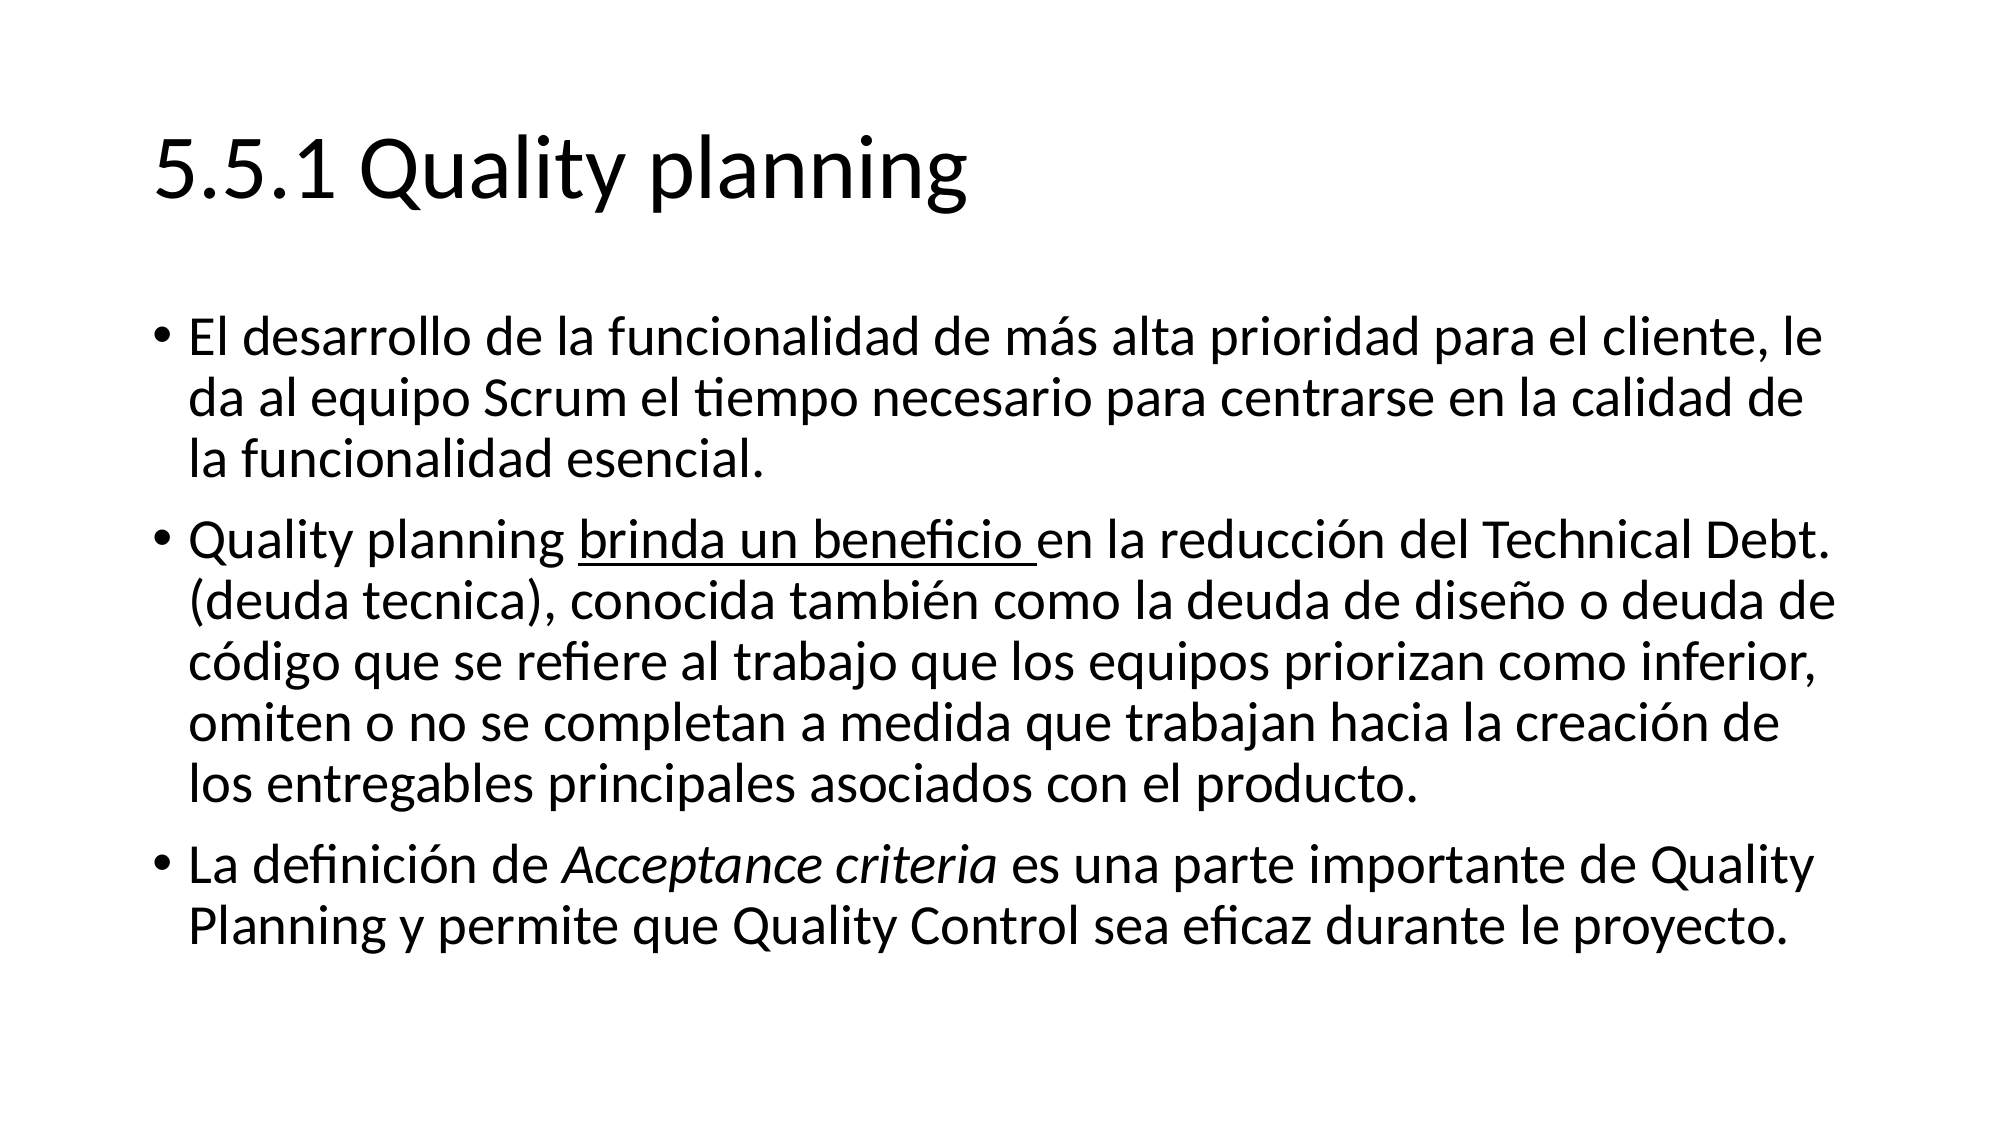

# 5.5.1 Quality planning
El desarrollo de la funcionalidad de más alta prioridad para el cliente, le da al equipo Scrum el tiempo necesario para centrarse en la calidad de la funcionalidad esencial.
Quality planning brinda un beneficio en la reducción del Technical Debt. (deuda tecnica), conocida también como la deuda de diseño o deuda de código que se refiere al trabajo que los equipos priorizan como inferior, omiten o no se completan a medida que trabajan hacia la creación de los entregables principales asociados con el producto.
La definición de Acceptance criteria es una parte importante de Quality Planning y permite que Quality Control sea eficaz durante le proyecto.